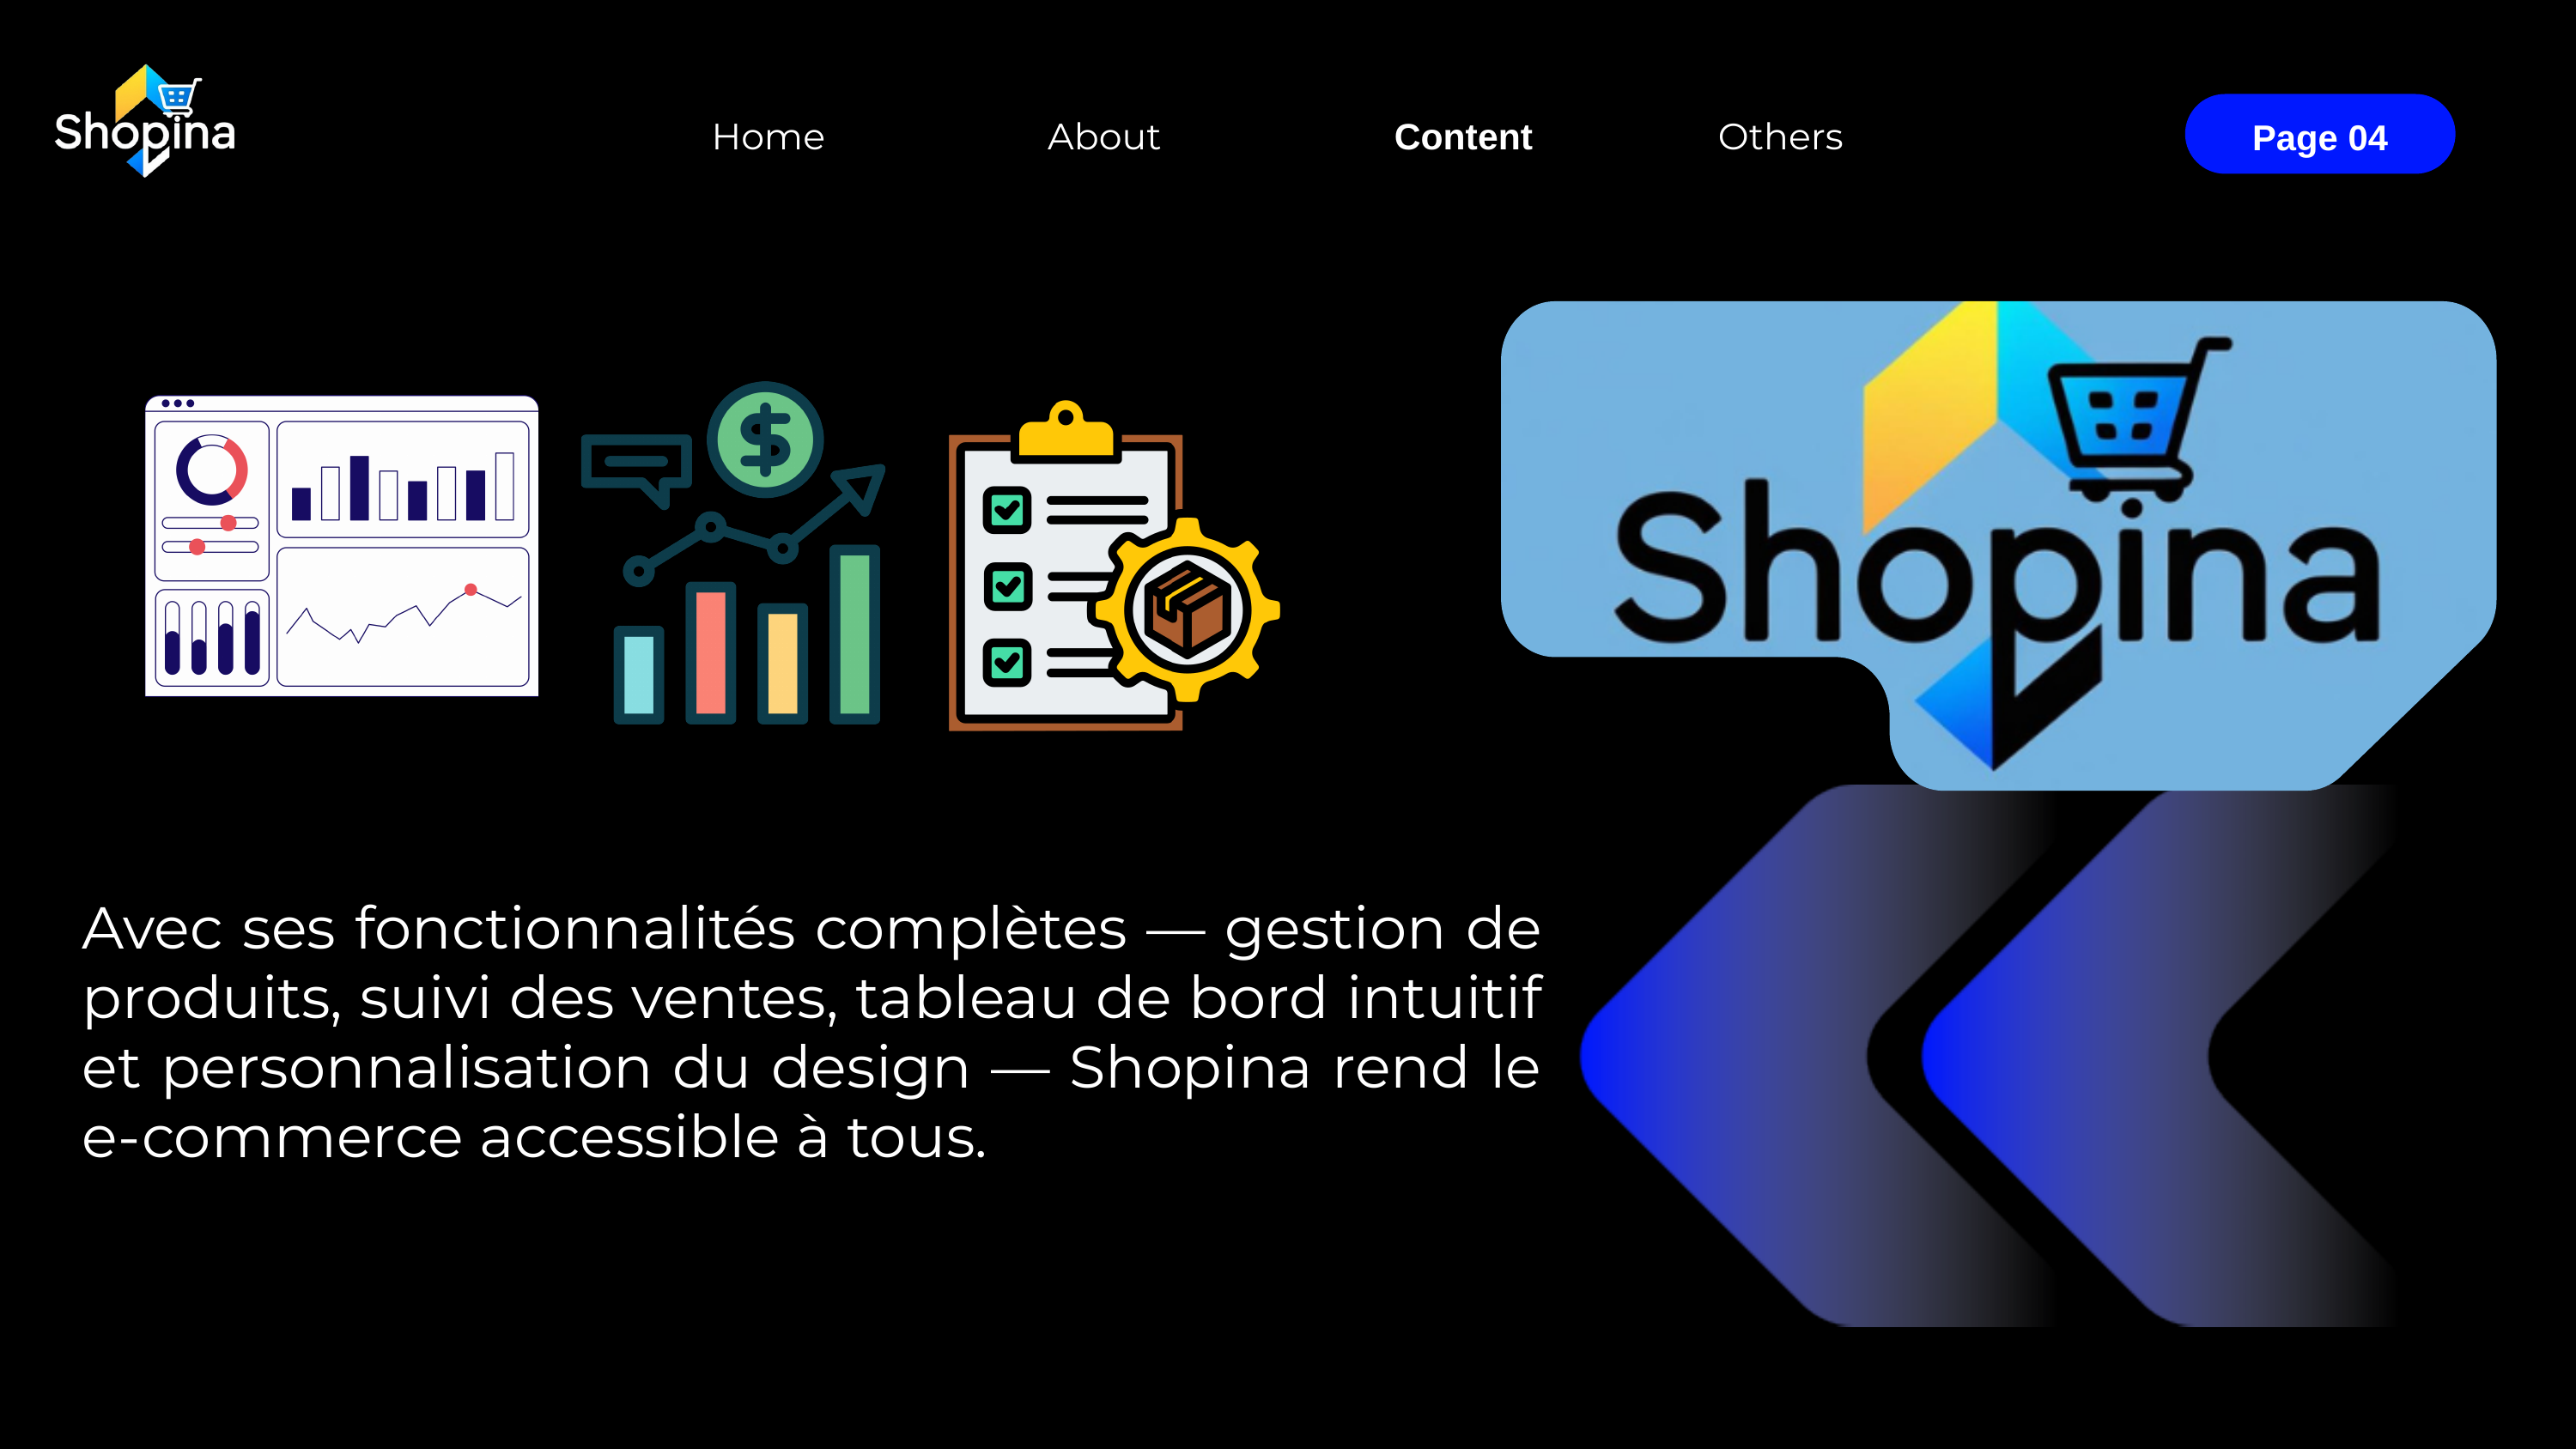

Home
Others
About
Content
Page 04

Avec ses fonctionnalités complètes — gestion de produits, suivi des ventes, tableau de bord intuitif et personnalisation du design — Shopina rend le e-commerce accessible à tous.